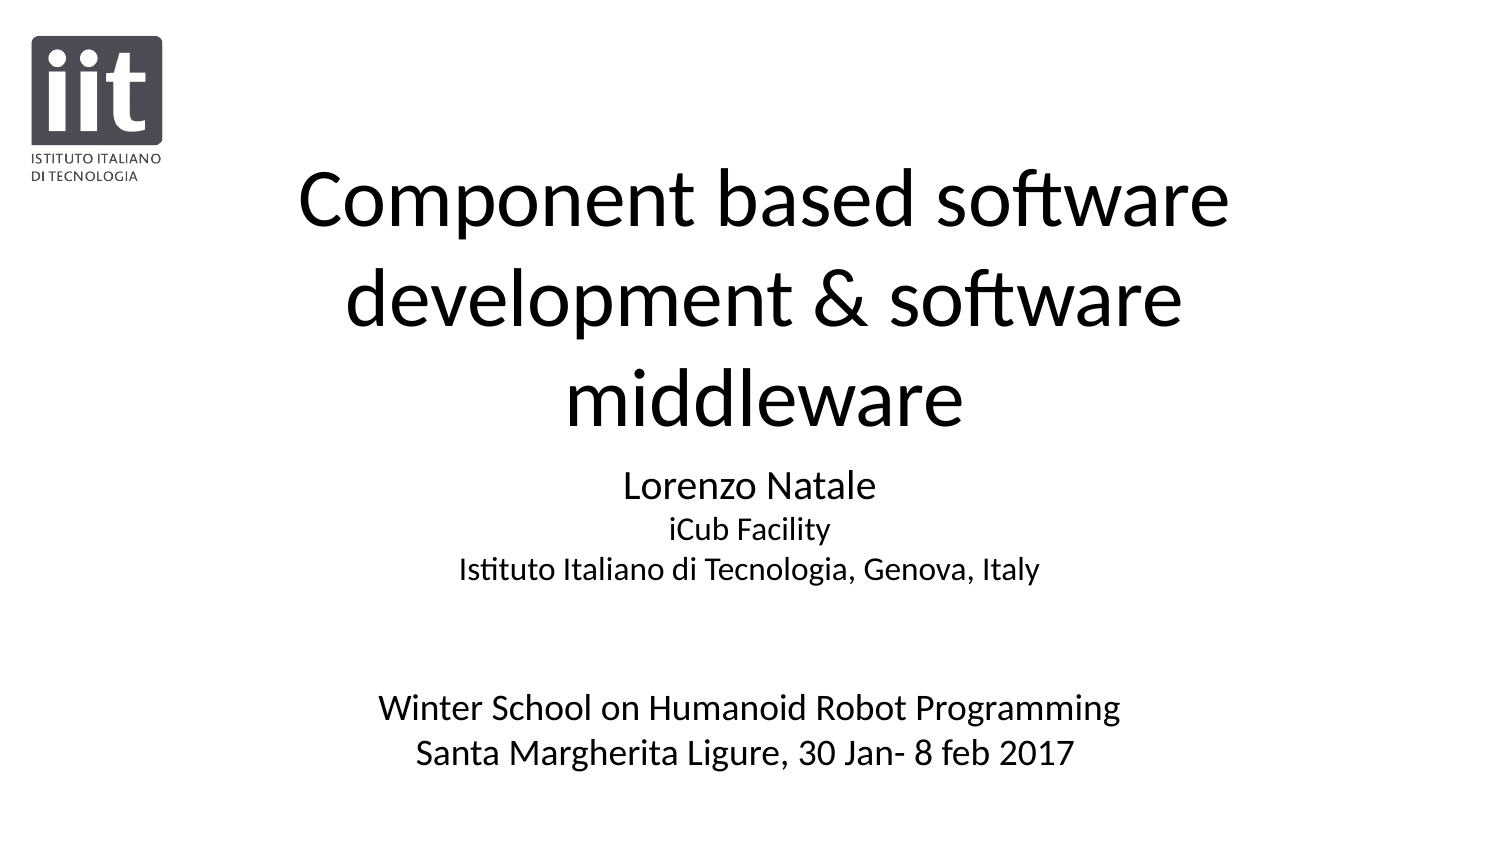

# Component based software development & software middleware
Lorenzo Natale
iCub Facility
Istituto Italiano di Tecnologia, Genova, Italy
Winter School on Humanoid Robot Programming
Santa Margherita Ligure, 30 Jan- 8 feb 2017